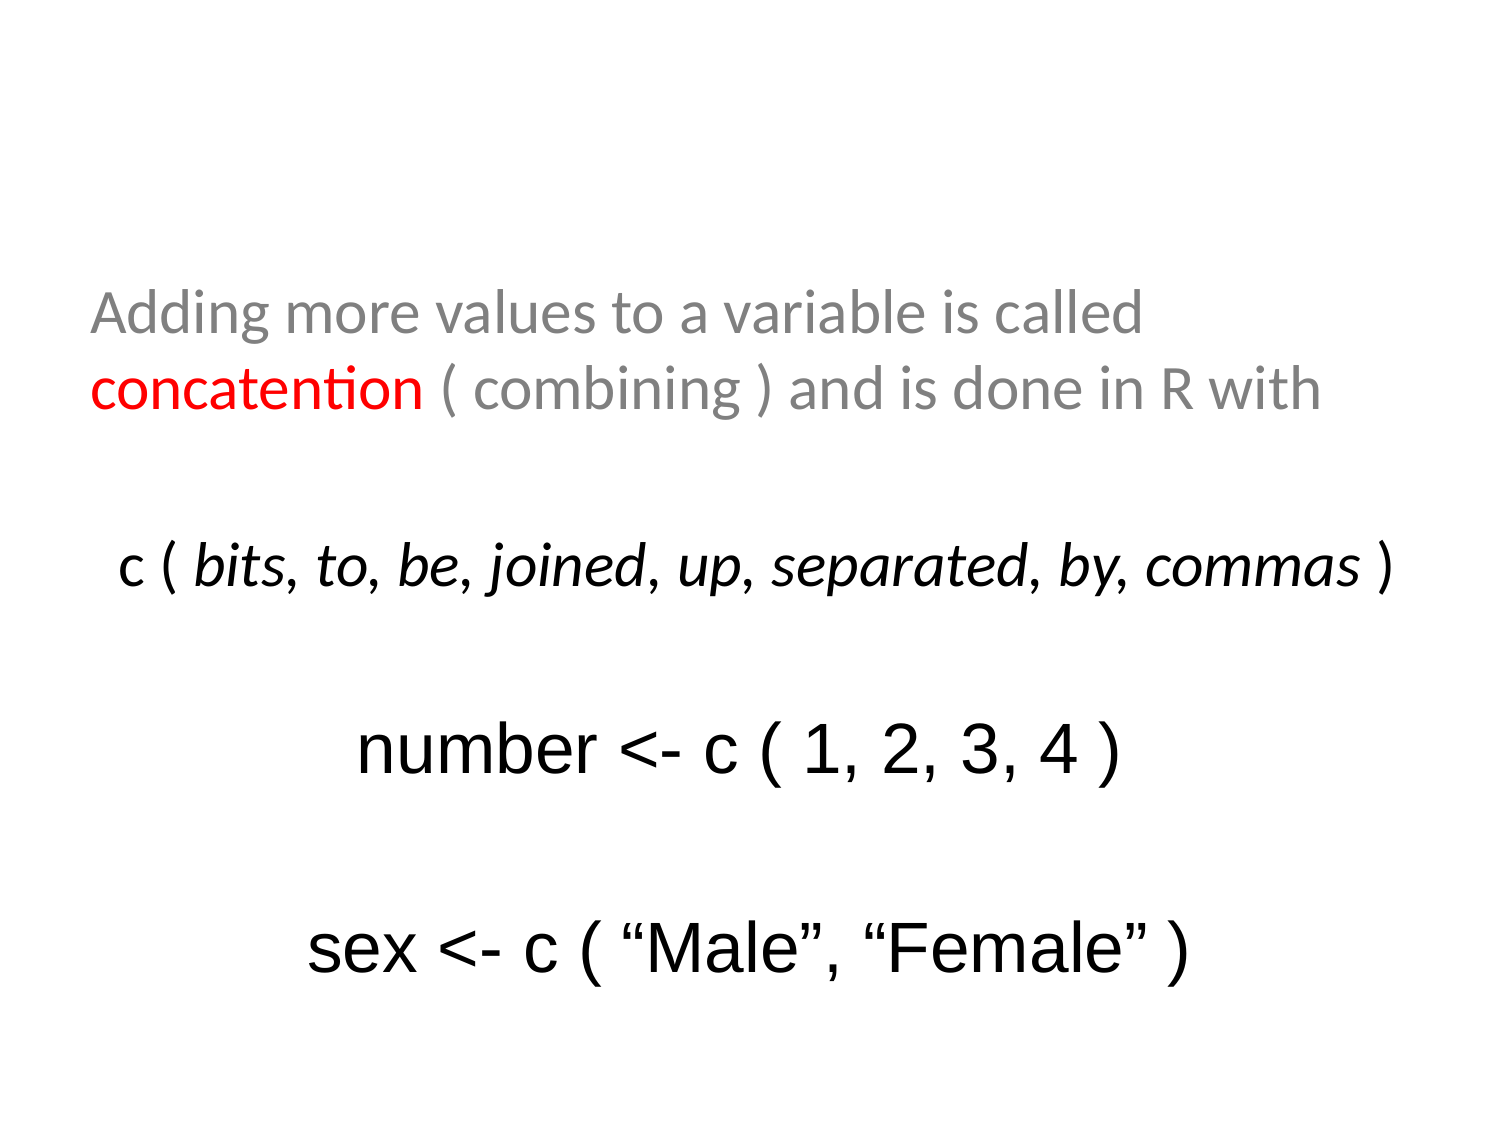

#
Adding more values to a variable is called concatention ( combining ) and is done in R with

 c ( bits, to, be, joined, up, separated, by, commas )

number <- c ( 1, 2, 3, 4 )

sex <- c ( “Male”, “Female” )